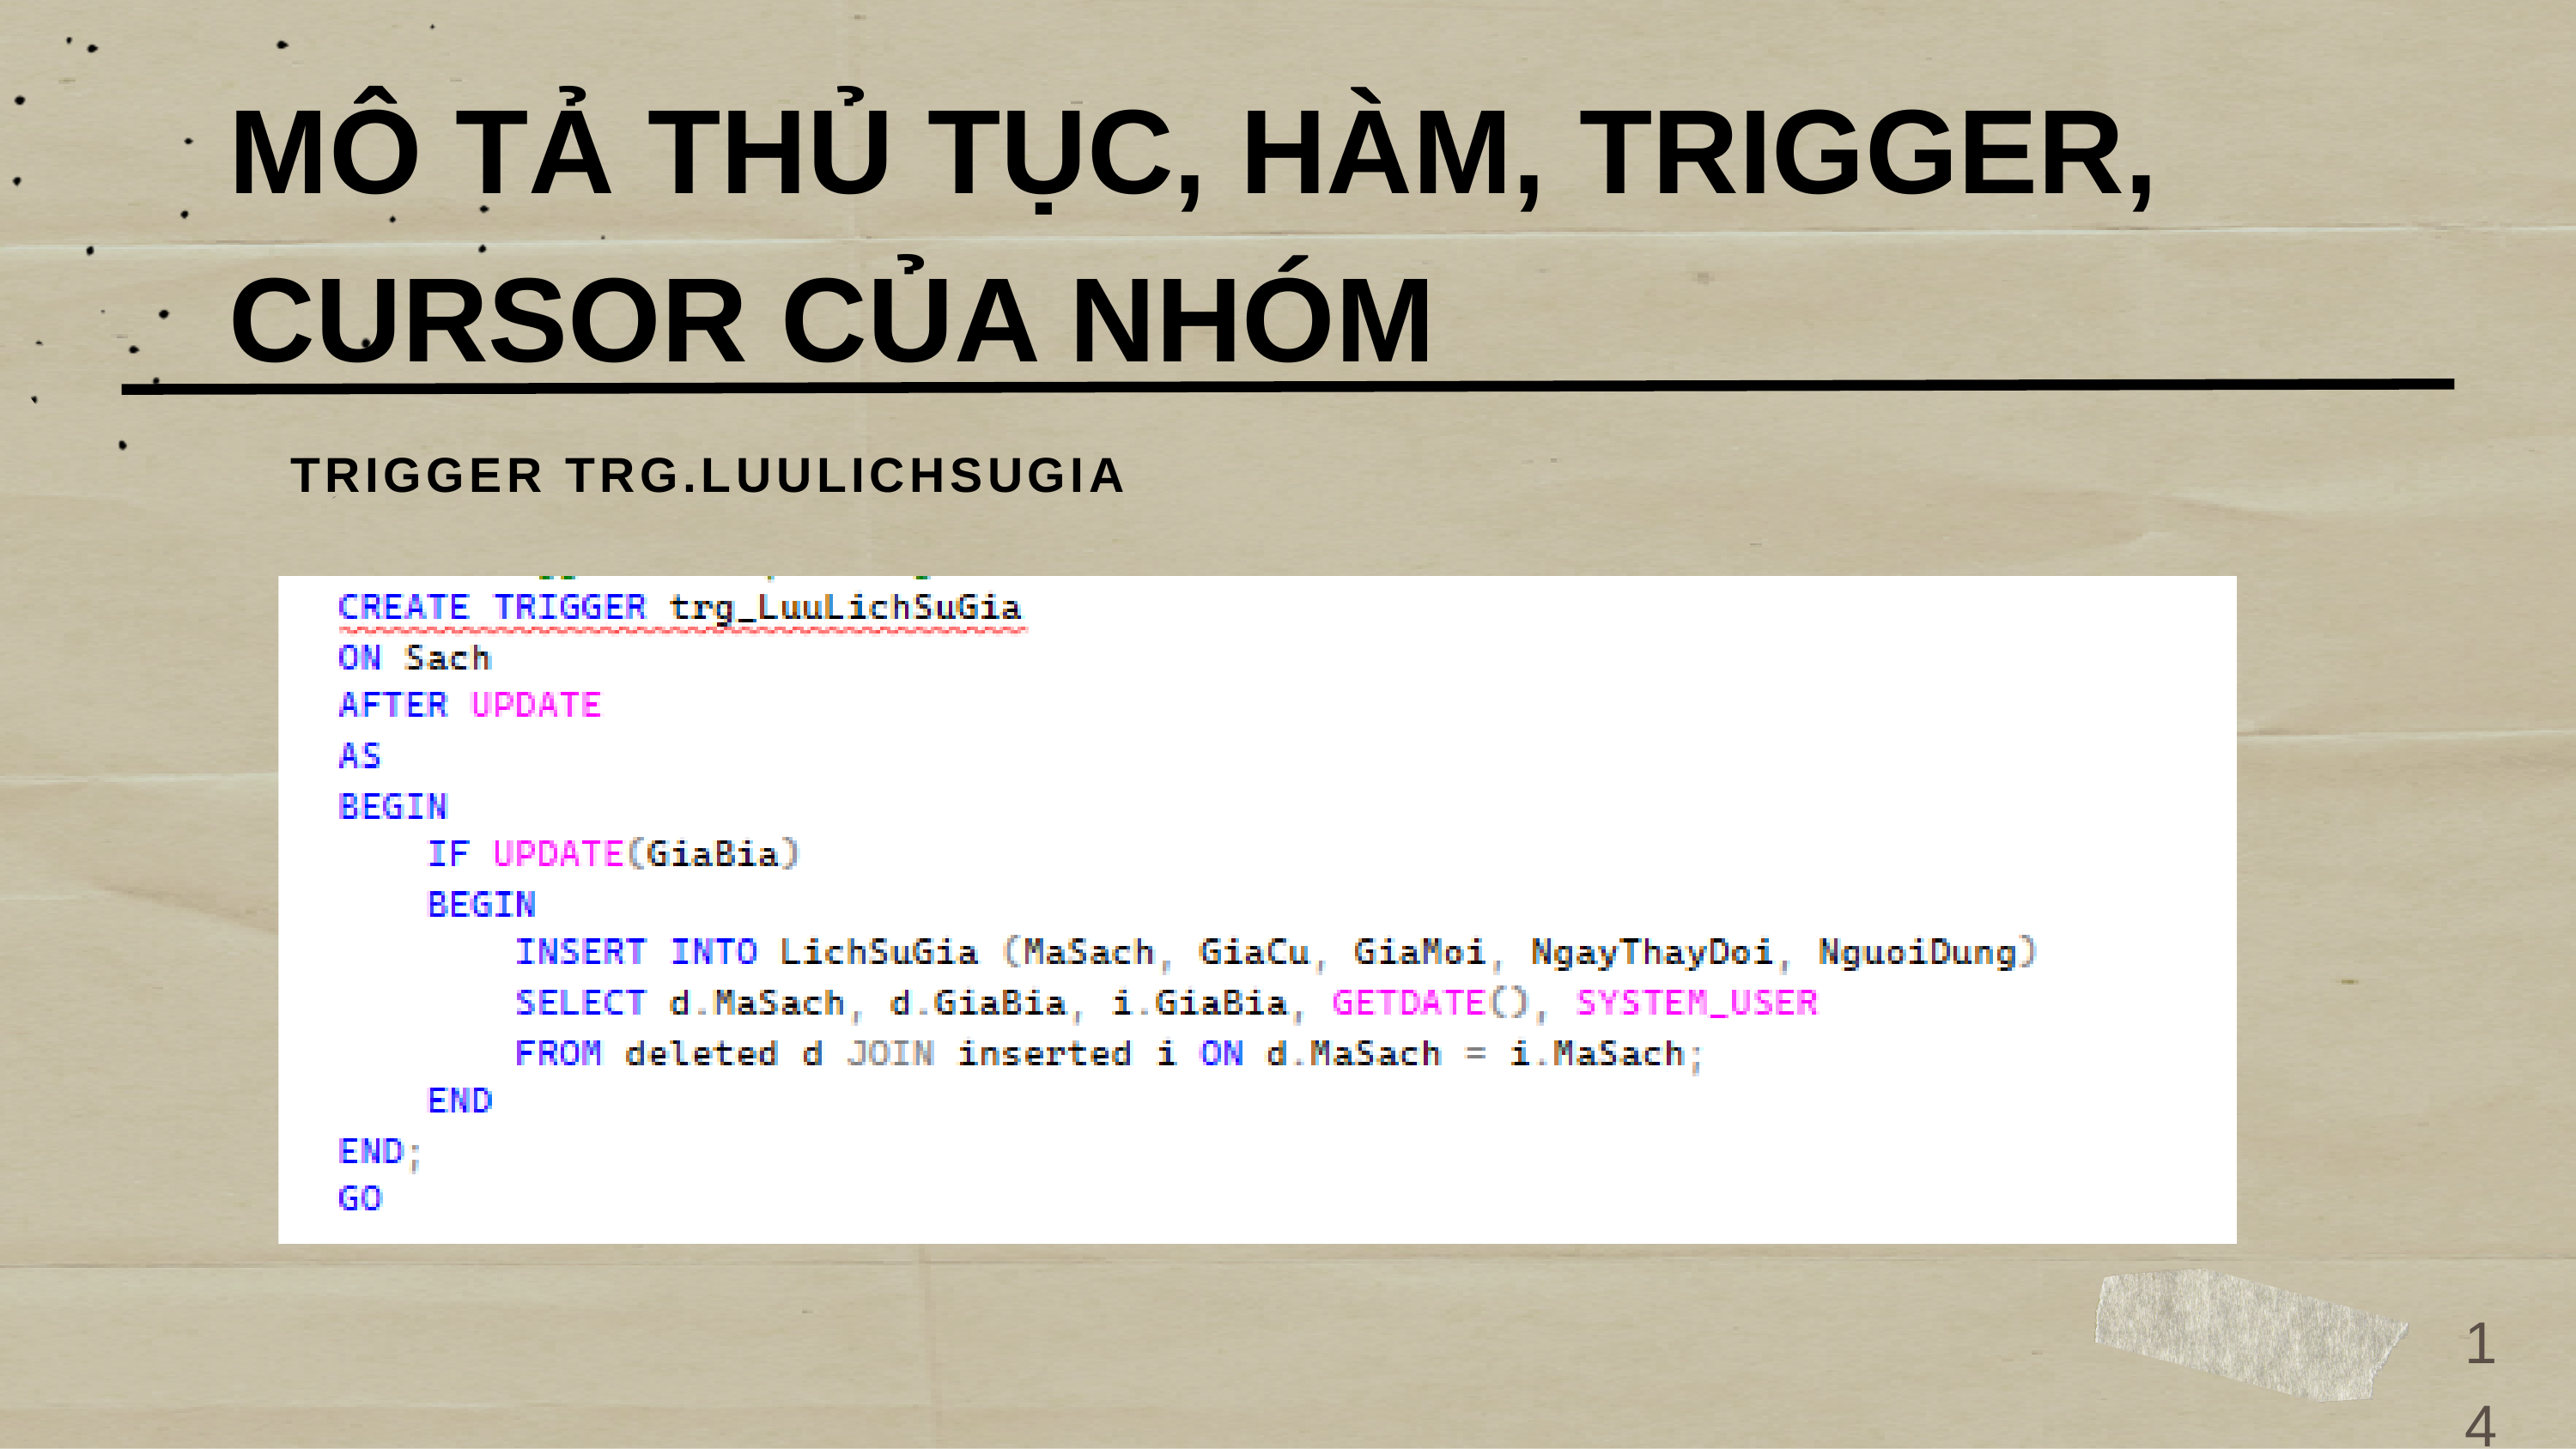

MÔ TẢ THỦ TỤC, HÀM, TRIGGER, CURSOR CỦA NHÓM

TRIGGER TRG.LUULICHSUGIA

14